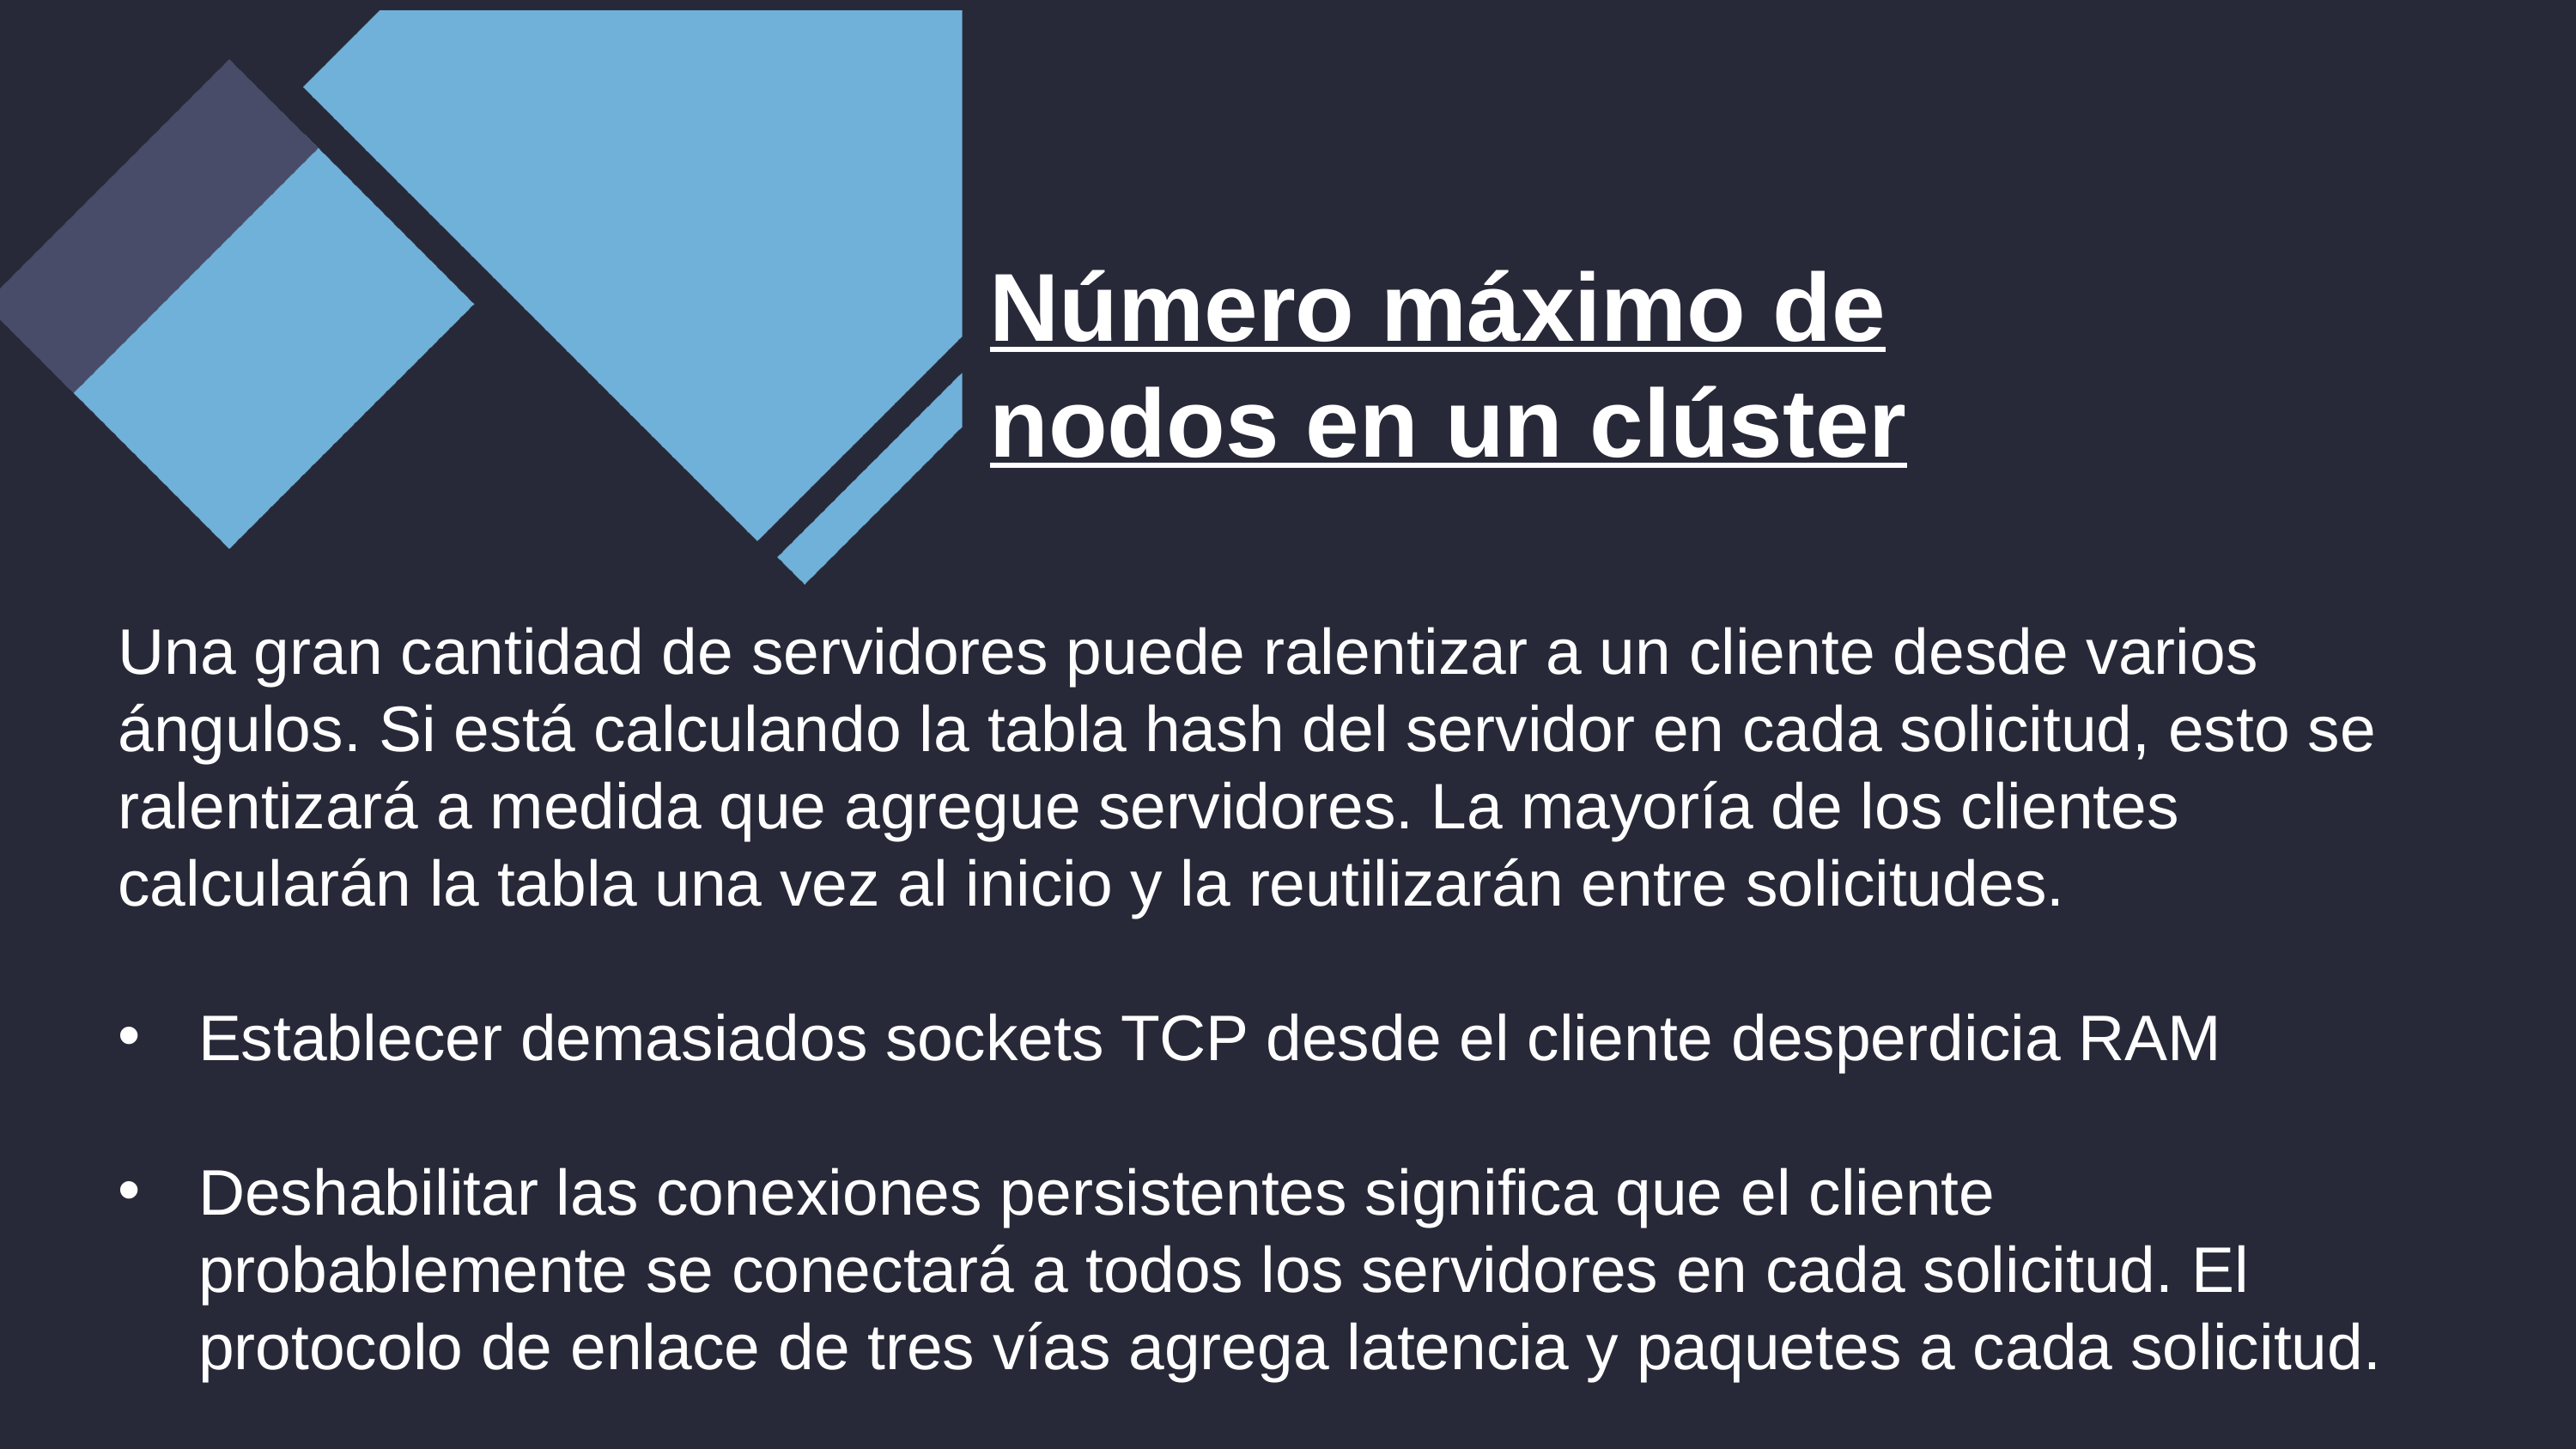

Número máximo de nodos en un clúster

Una gran cantidad de servidores puede ralentizar a un cliente desde varios ángulos. Si está calculando la tabla hash del servidor en cada solicitud, esto se ralentizará a medida que agregue servidores. La mayoría de los clientes calcularán la tabla una vez al inicio y la reutilizarán entre solicitudes.

Establecer demasiados sockets TCP desde el cliente desperdicia RAM

Deshabilitar las conexiones persistentes significa que el cliente probablemente se conectará a todos los servidores en cada solicitud. El protocolo de enlace de tres vías agrega latencia y paquetes a cada solicitud.